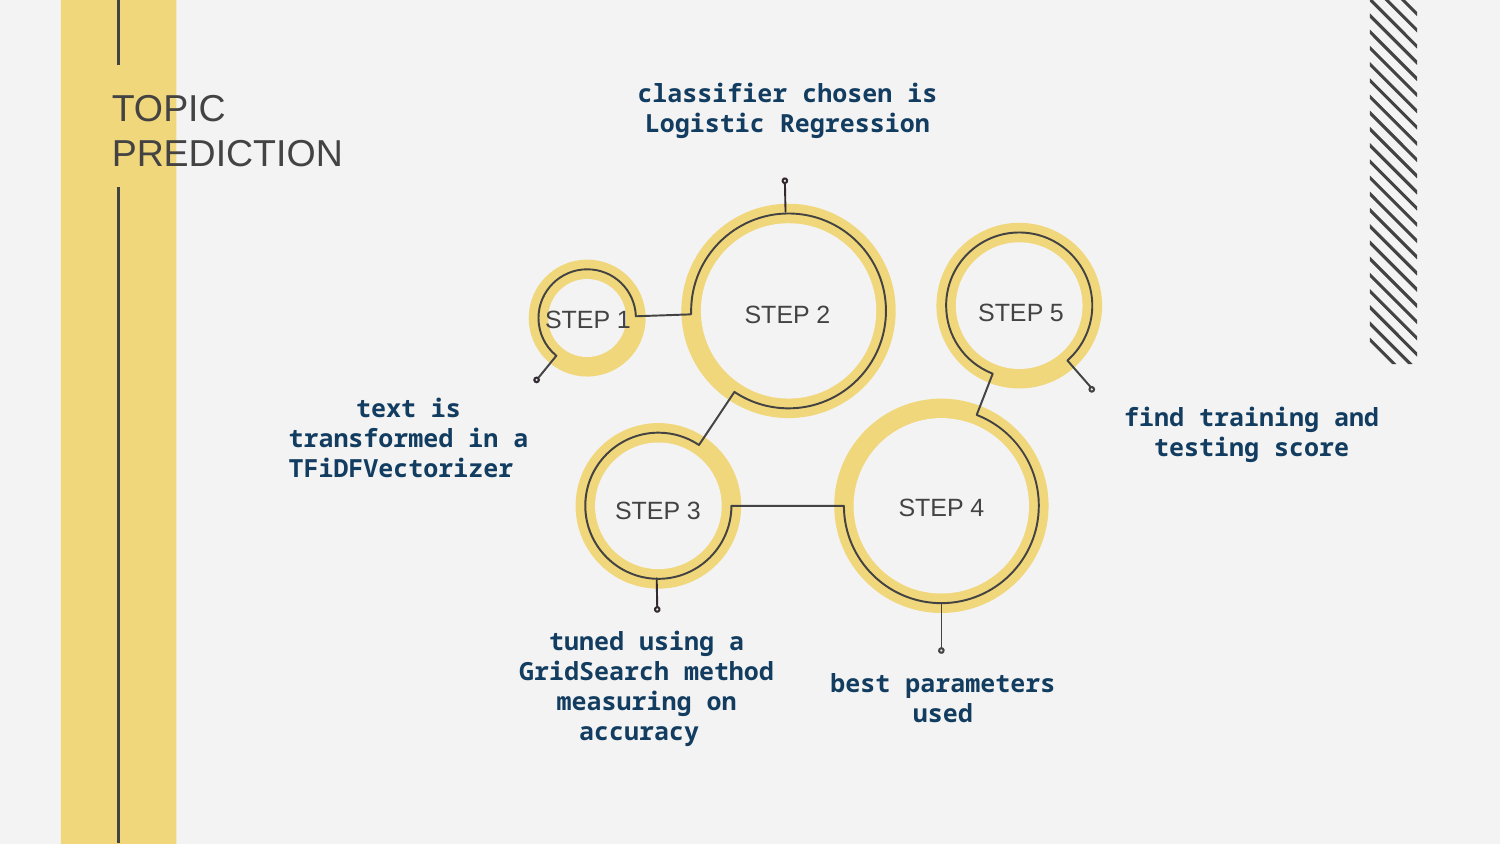

classifier chosen is Logistic Regression

# TOPIC
PREDICTION

STEP 5
STEP 2
STEP 1
text is transformed in a TFiDFVectorizer
find training and testing score
STEP 4
STEP 3
tuned using a GridSearch method measuring on accuracy

best parameters
used